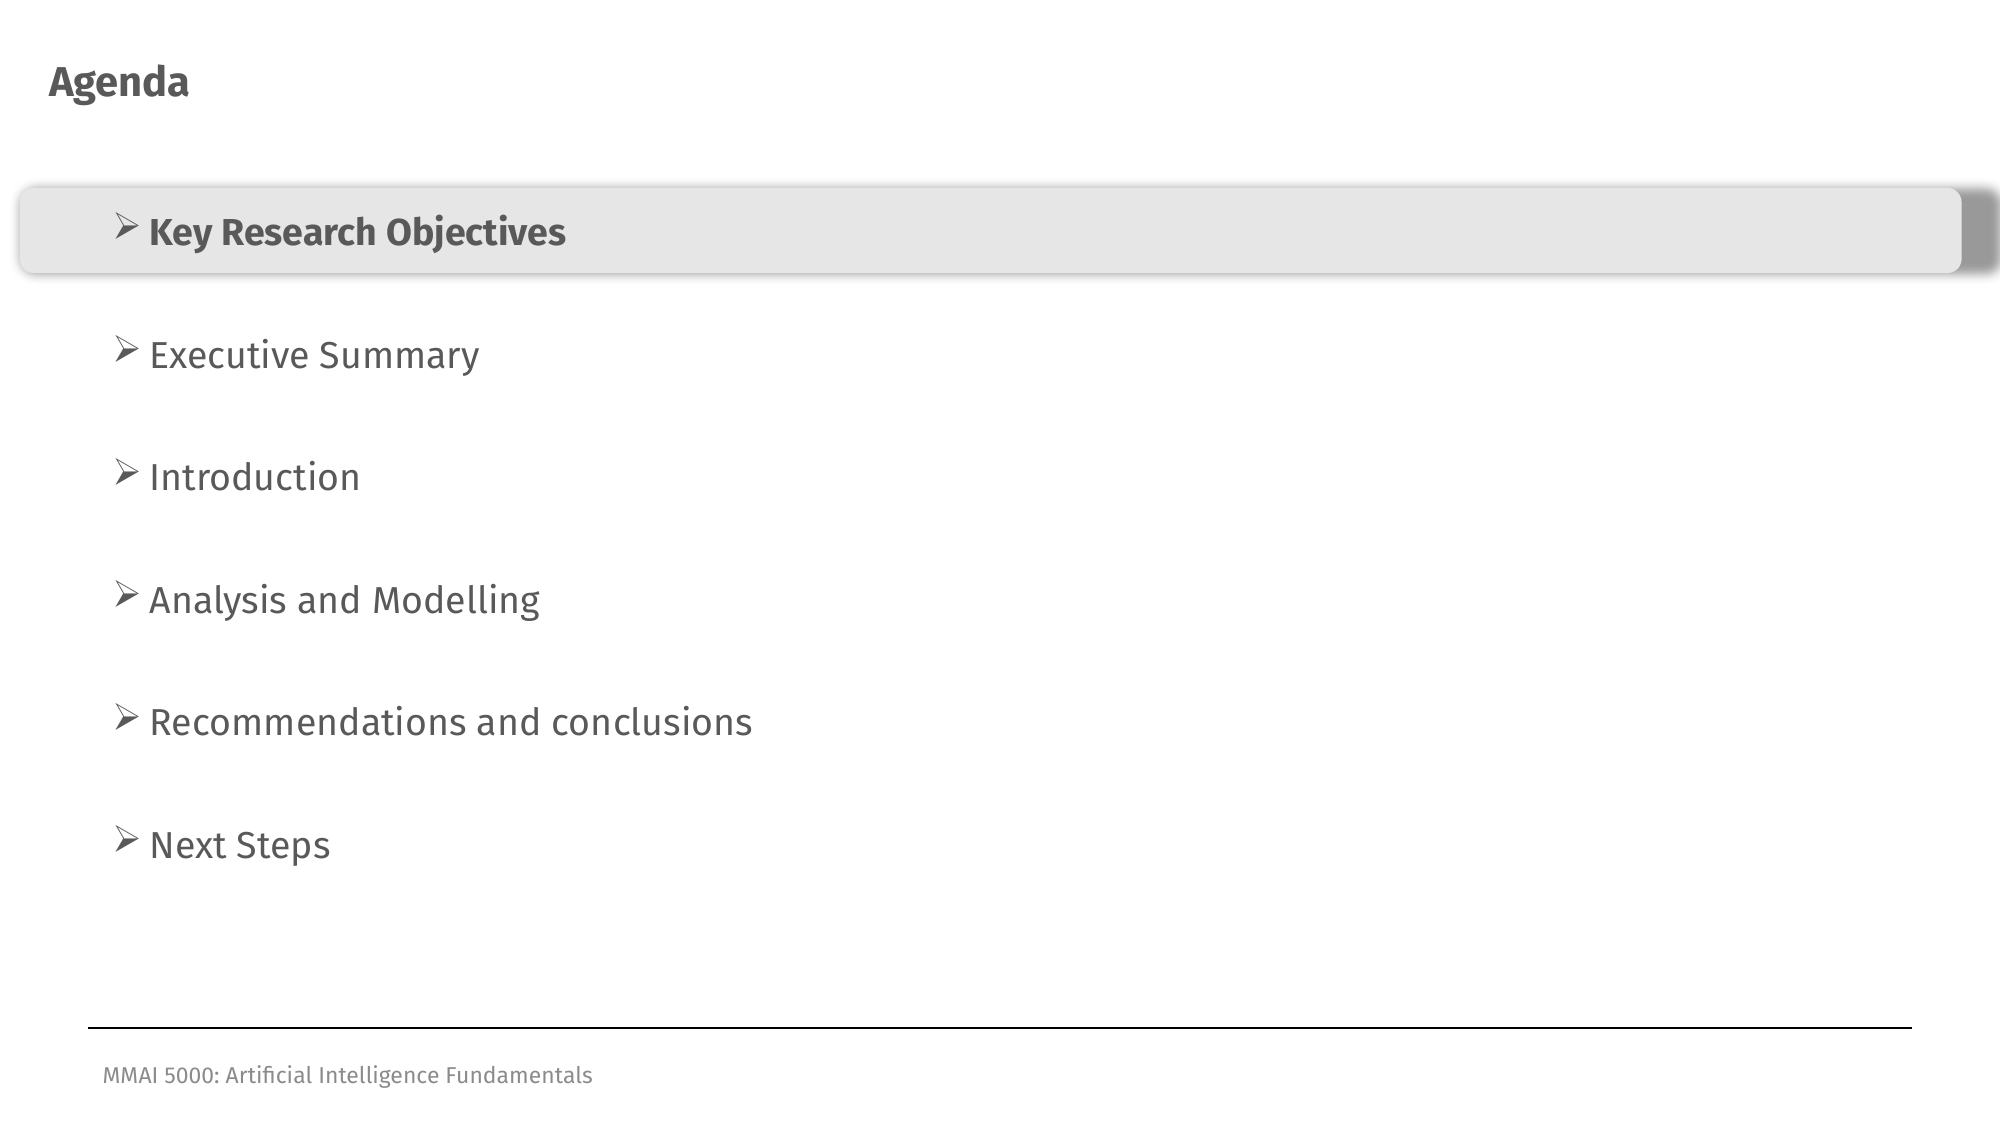

Agenda

Key Research Objectives

Executive Summary

Introduction

Analysis and Modelling

Recommendations and conclusions

Next Steps